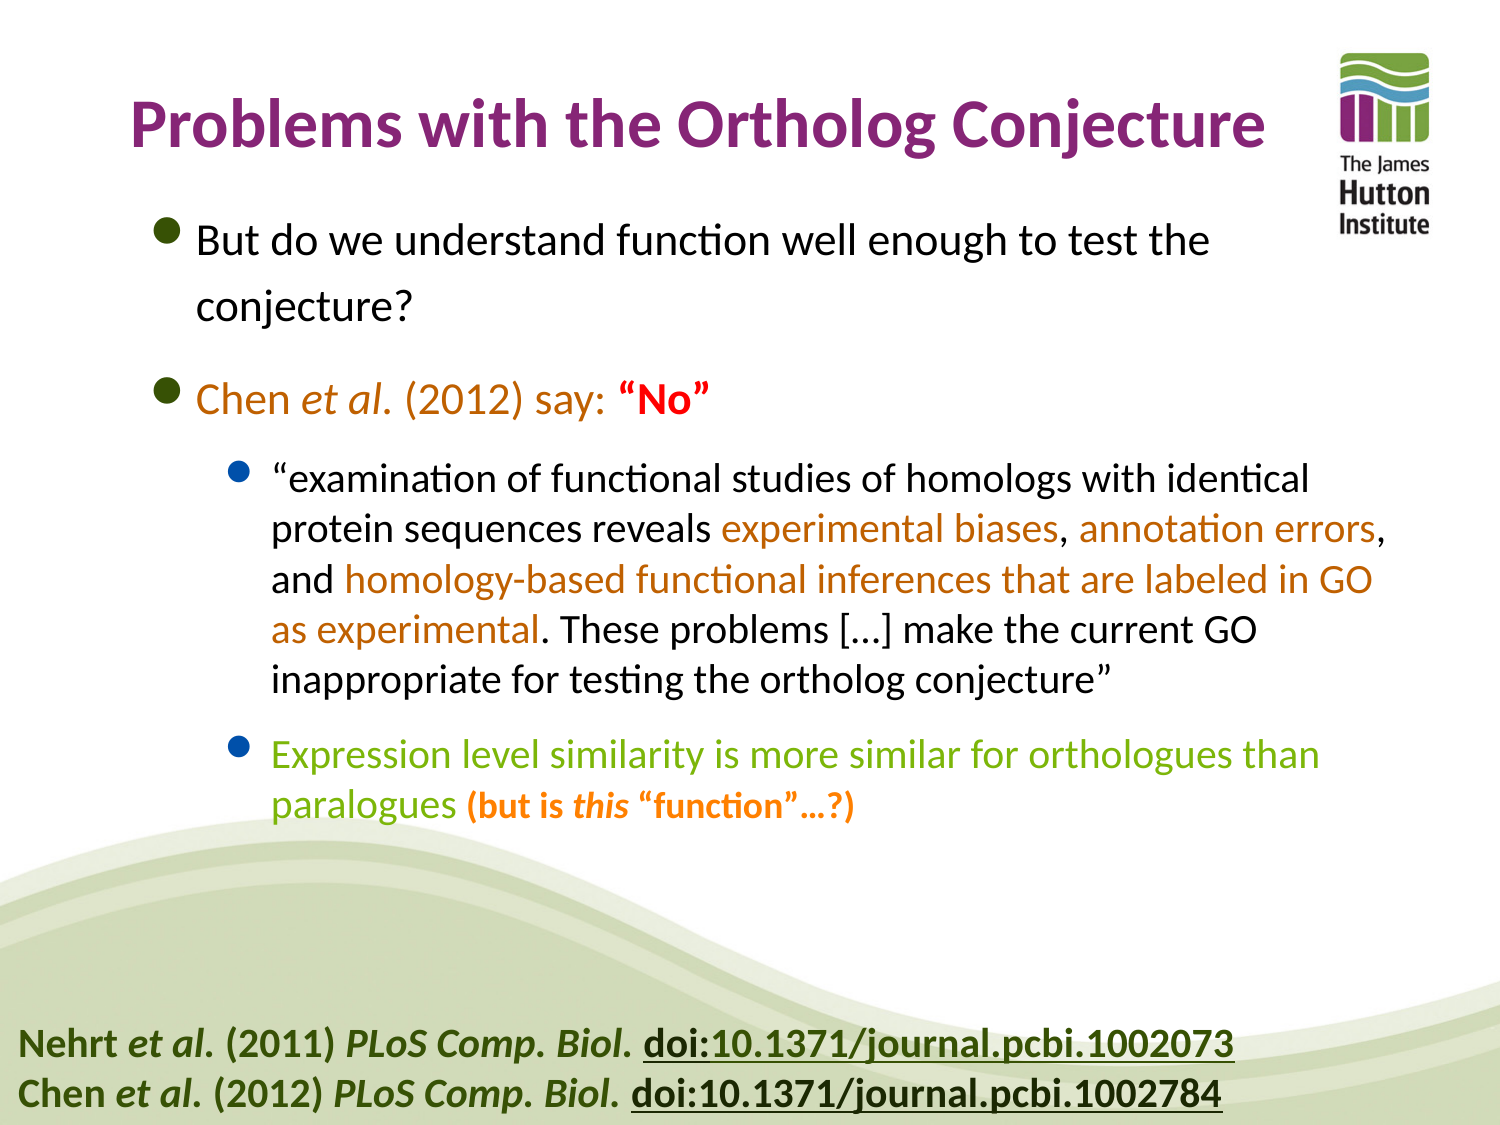

# Problems with the Ortholog Conjecture
But do we understand function well enough to test the conjecture?
Chen et al. (2012) say: “No”
“examination of functional studies of homologs with identical protein sequences reveals experimental biases, annotation errors, and homology-based functional inferences that are labeled in GO as experimental. These problems […] make the current GO inappropriate for testing the ortholog conjecture”
Expression level similarity is more similar for orthologues than paralogues (but is this “function”…?)

Nehrt et al. (2011) PLoS Comp. Biol. doi:10.1371/journal.pcbi.1002073
Chen et al. (2012) PLoS Comp. Biol. doi:10.1371/journal.pcbi.1002784